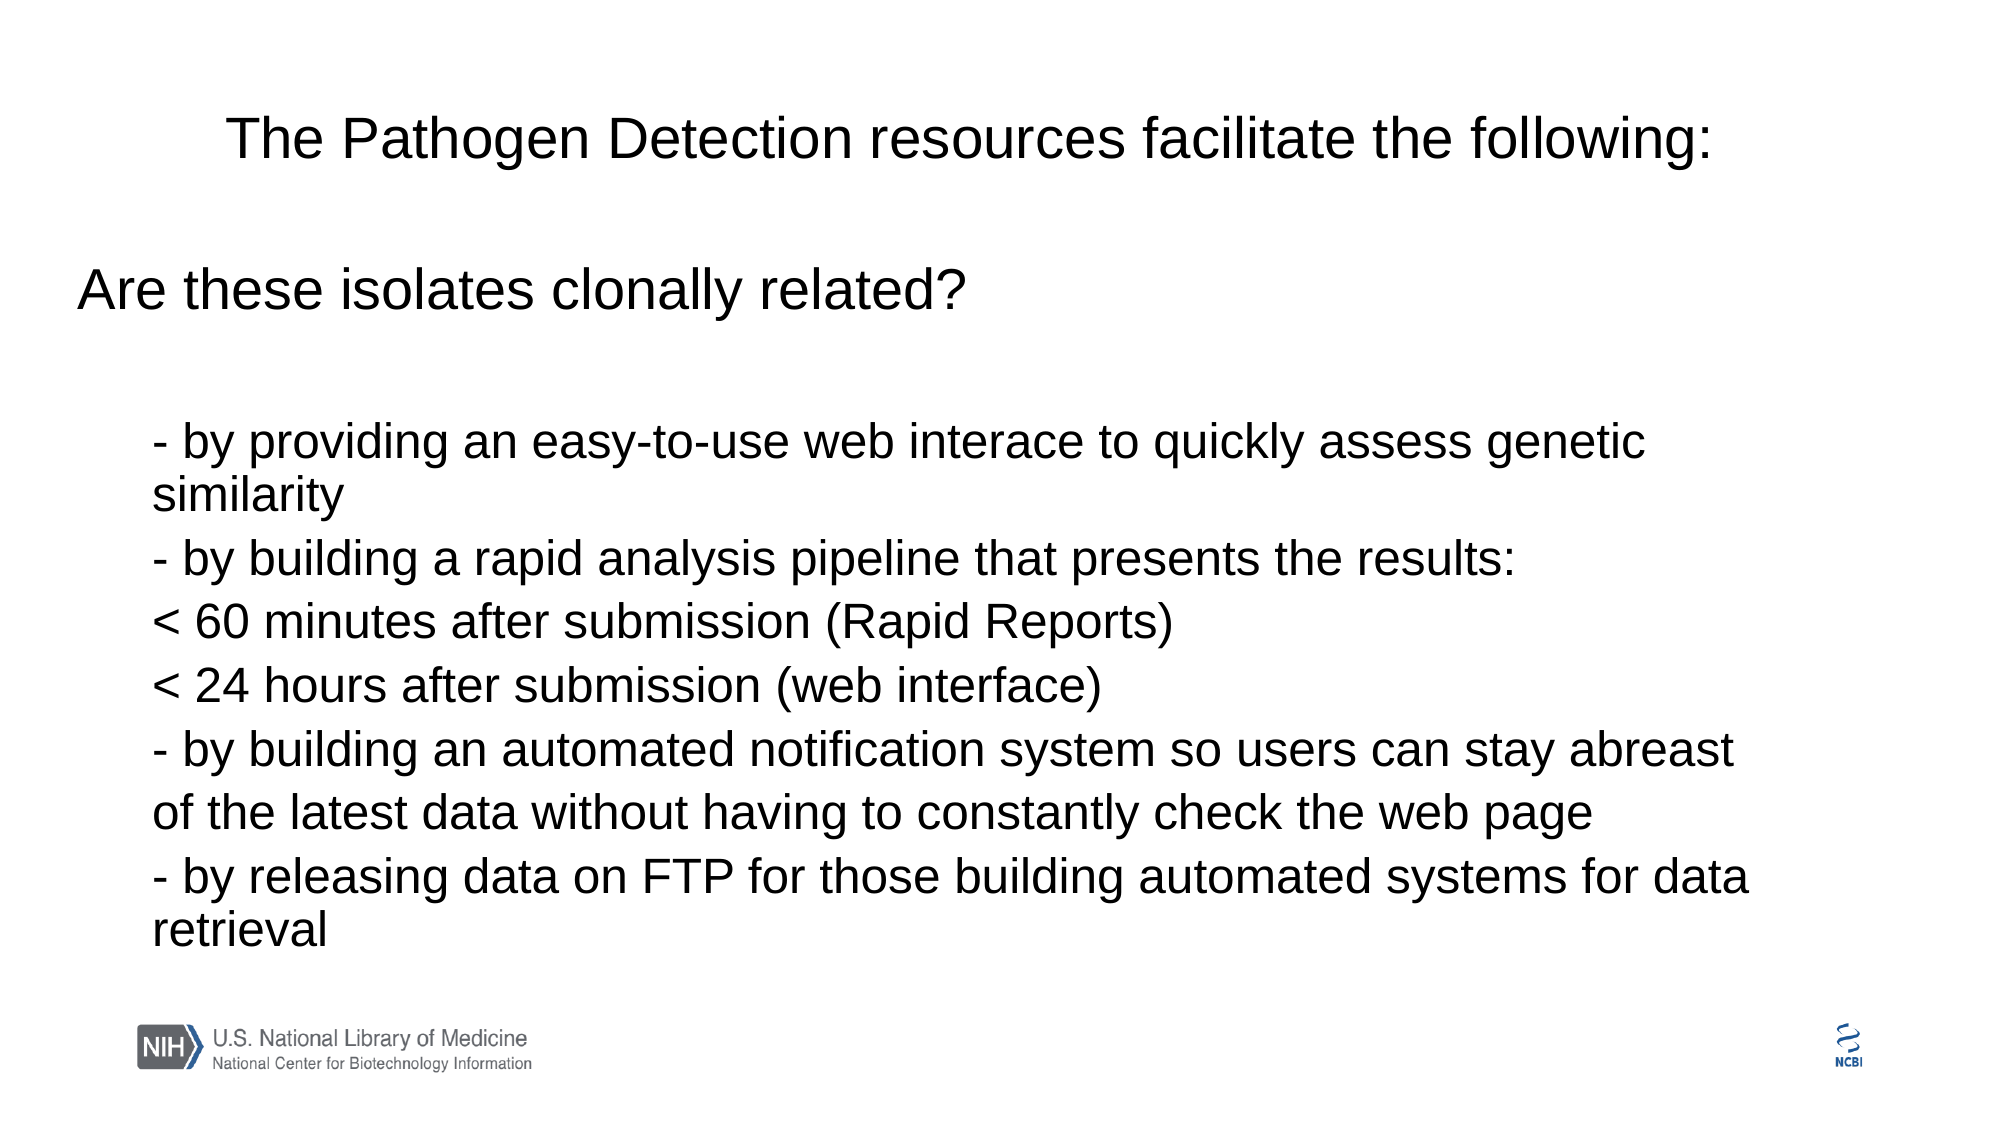

The Pathogen Detection resources facilitate the following:
Are these isolates clonally related?

- by providing an easy-to-use web interace to quickly assess genetic similarity
- by building a rapid analysis pipeline that presents the results:
	< 60 minutes after submission (Rapid Reports)
	< 24 hours after submission (web interface)
- by building an automated notification system so users can stay abreast
of the latest data without having to constantly check the web page
- by releasing data on FTP for those building automated systems for data retrieval